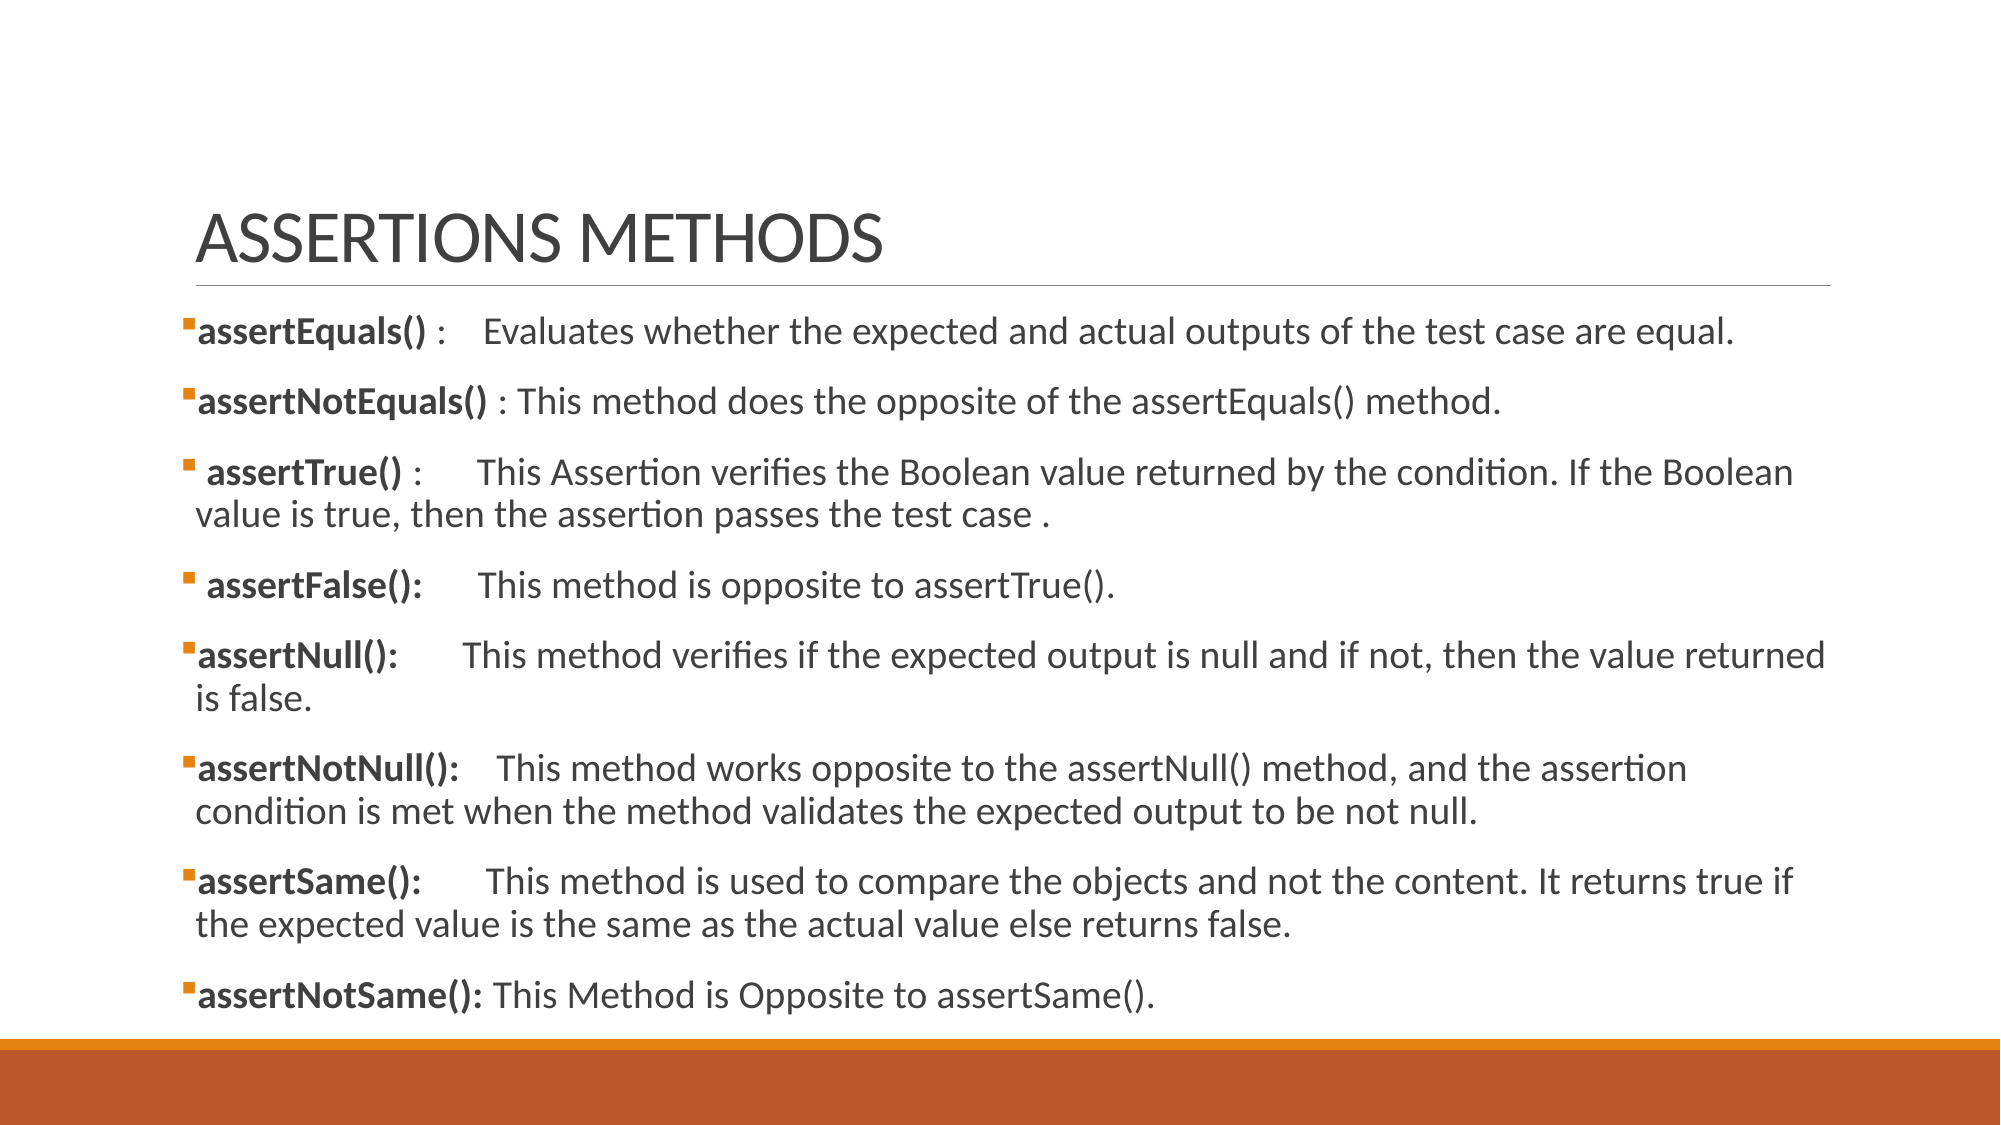

# ASSERTIONS METHODS
assertEquals() :    Evaluates whether the expected and actual outputs of the test case are equal.
assertNotEquals() : This method does the opposite of the assertEquals() method.
 assertTrue() :      This Assertion verifies the Boolean value returned by the condition. If the Boolean  value is true, then the assertion passes the test case .
 assertFalse():      This method is opposite to assertTrue().
assertNull():       This method verifies if the expected output is null and if not, then the value returned is false.
assertNotNull():    This method works opposite to the assertNull() method, and the assertion condition is met when the method validates the expected output to be not null.
assertSame():       This method is used to compare the objects and not the content. It returns true if the expected value is the same as the actual value else returns false.
assertNotSame(): This Method is Opposite to assertSame().